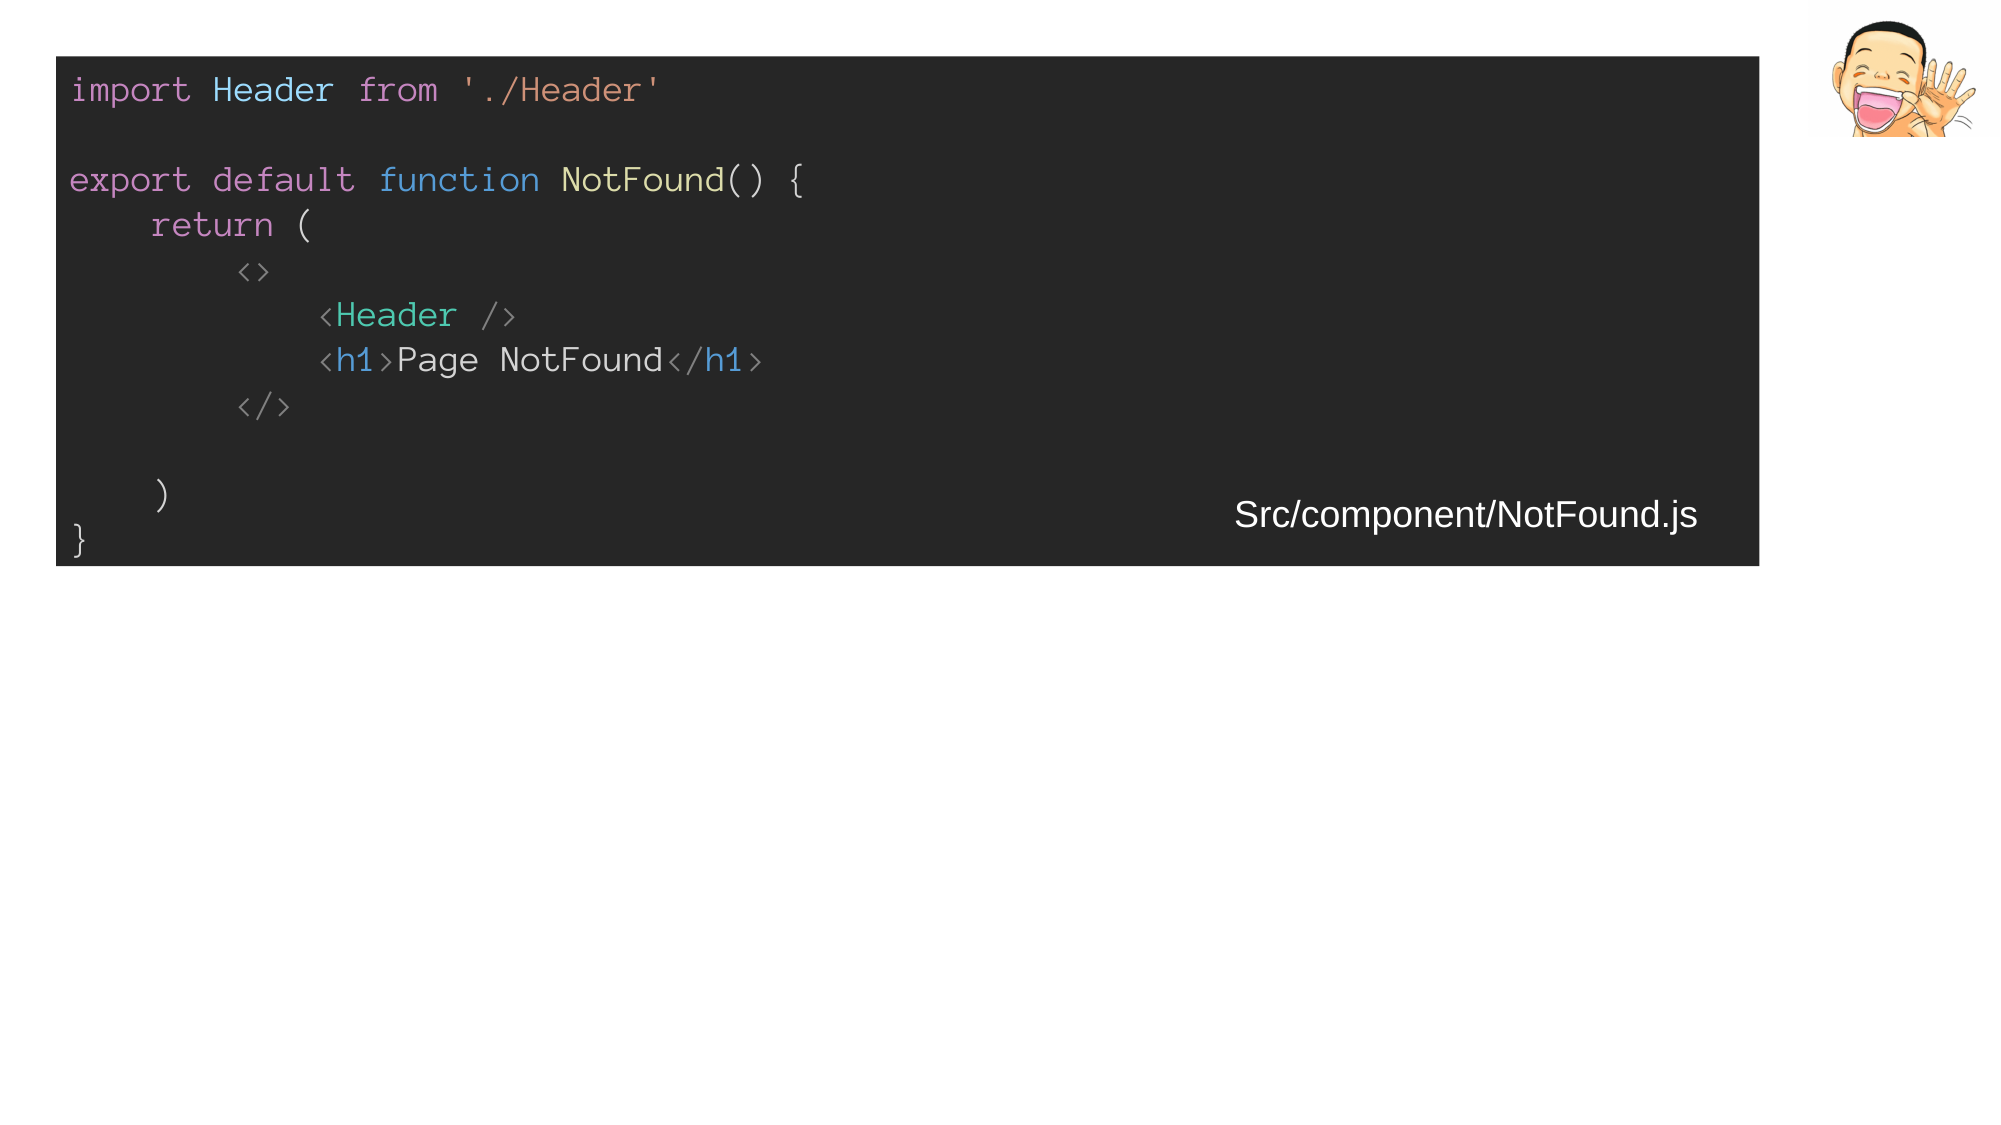

import Header from './Header'
export default function NotFound() {
    return (
        <>
            <Header />
            <h1>Page NotFound</h1>
        </>
    )
}
Src/component/NotFound.js